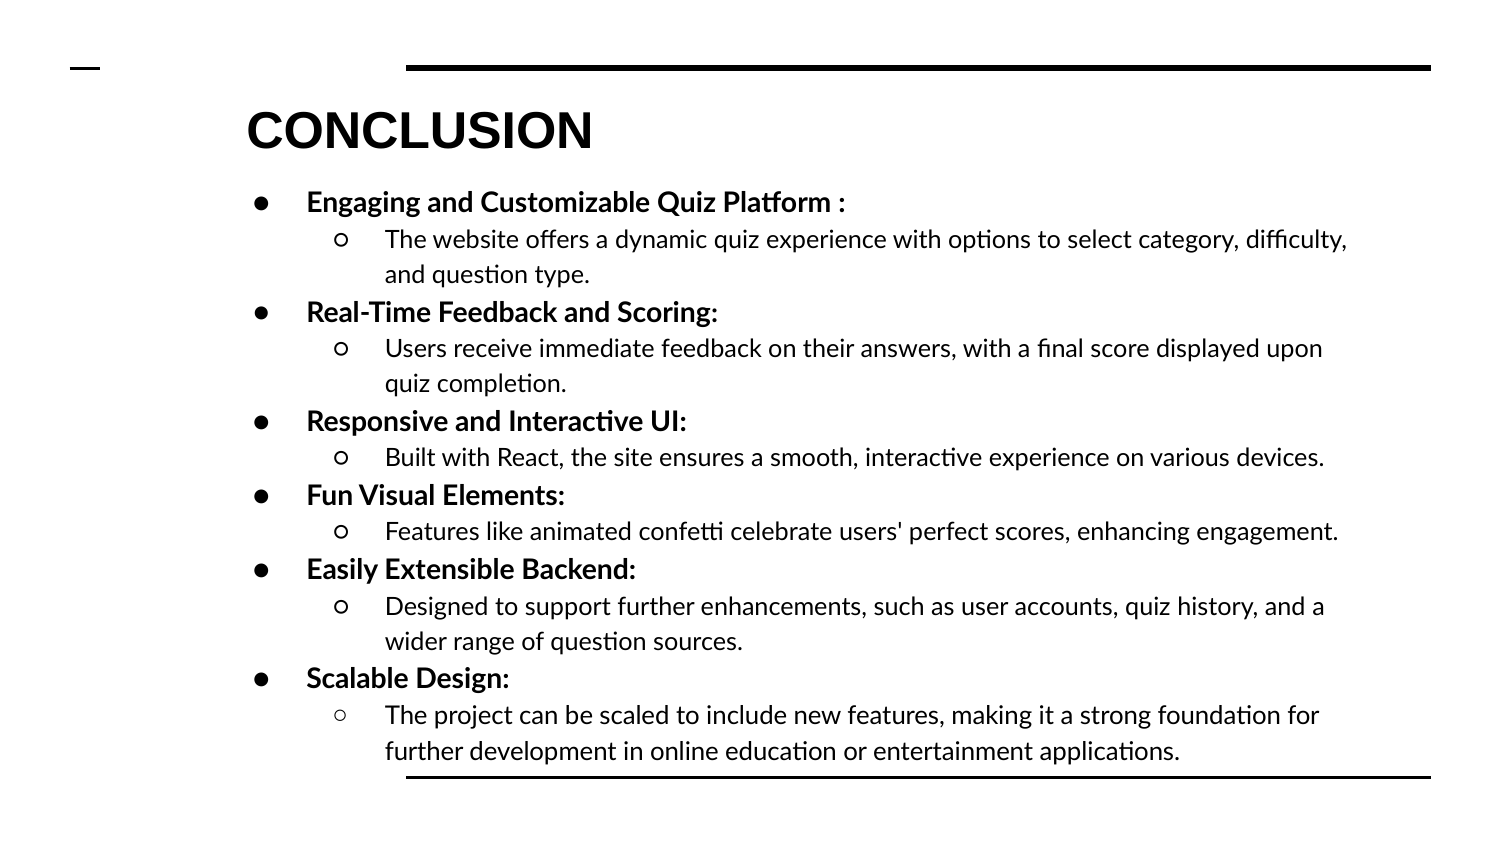

# CONCLUSION
Engaging and Customizable Quiz Platform :
The website offers a dynamic quiz experience with options to select category, difficulty, and question type.
Real-Time Feedback and Scoring:
Users receive immediate feedback on their answers, with a final score displayed upon quiz completion.
Responsive and Interactive UI:
Built with React, the site ensures a smooth, interactive experience on various devices.
Fun Visual Elements:
Features like animated confetti celebrate users' perfect scores, enhancing engagement.
Easily Extensible Backend:
Designed to support further enhancements, such as user accounts, quiz history, and a wider range of question sources.
Scalable Design:
The project can be scaled to include new features, making it a strong foundation for further development in online education or entertainment applications.